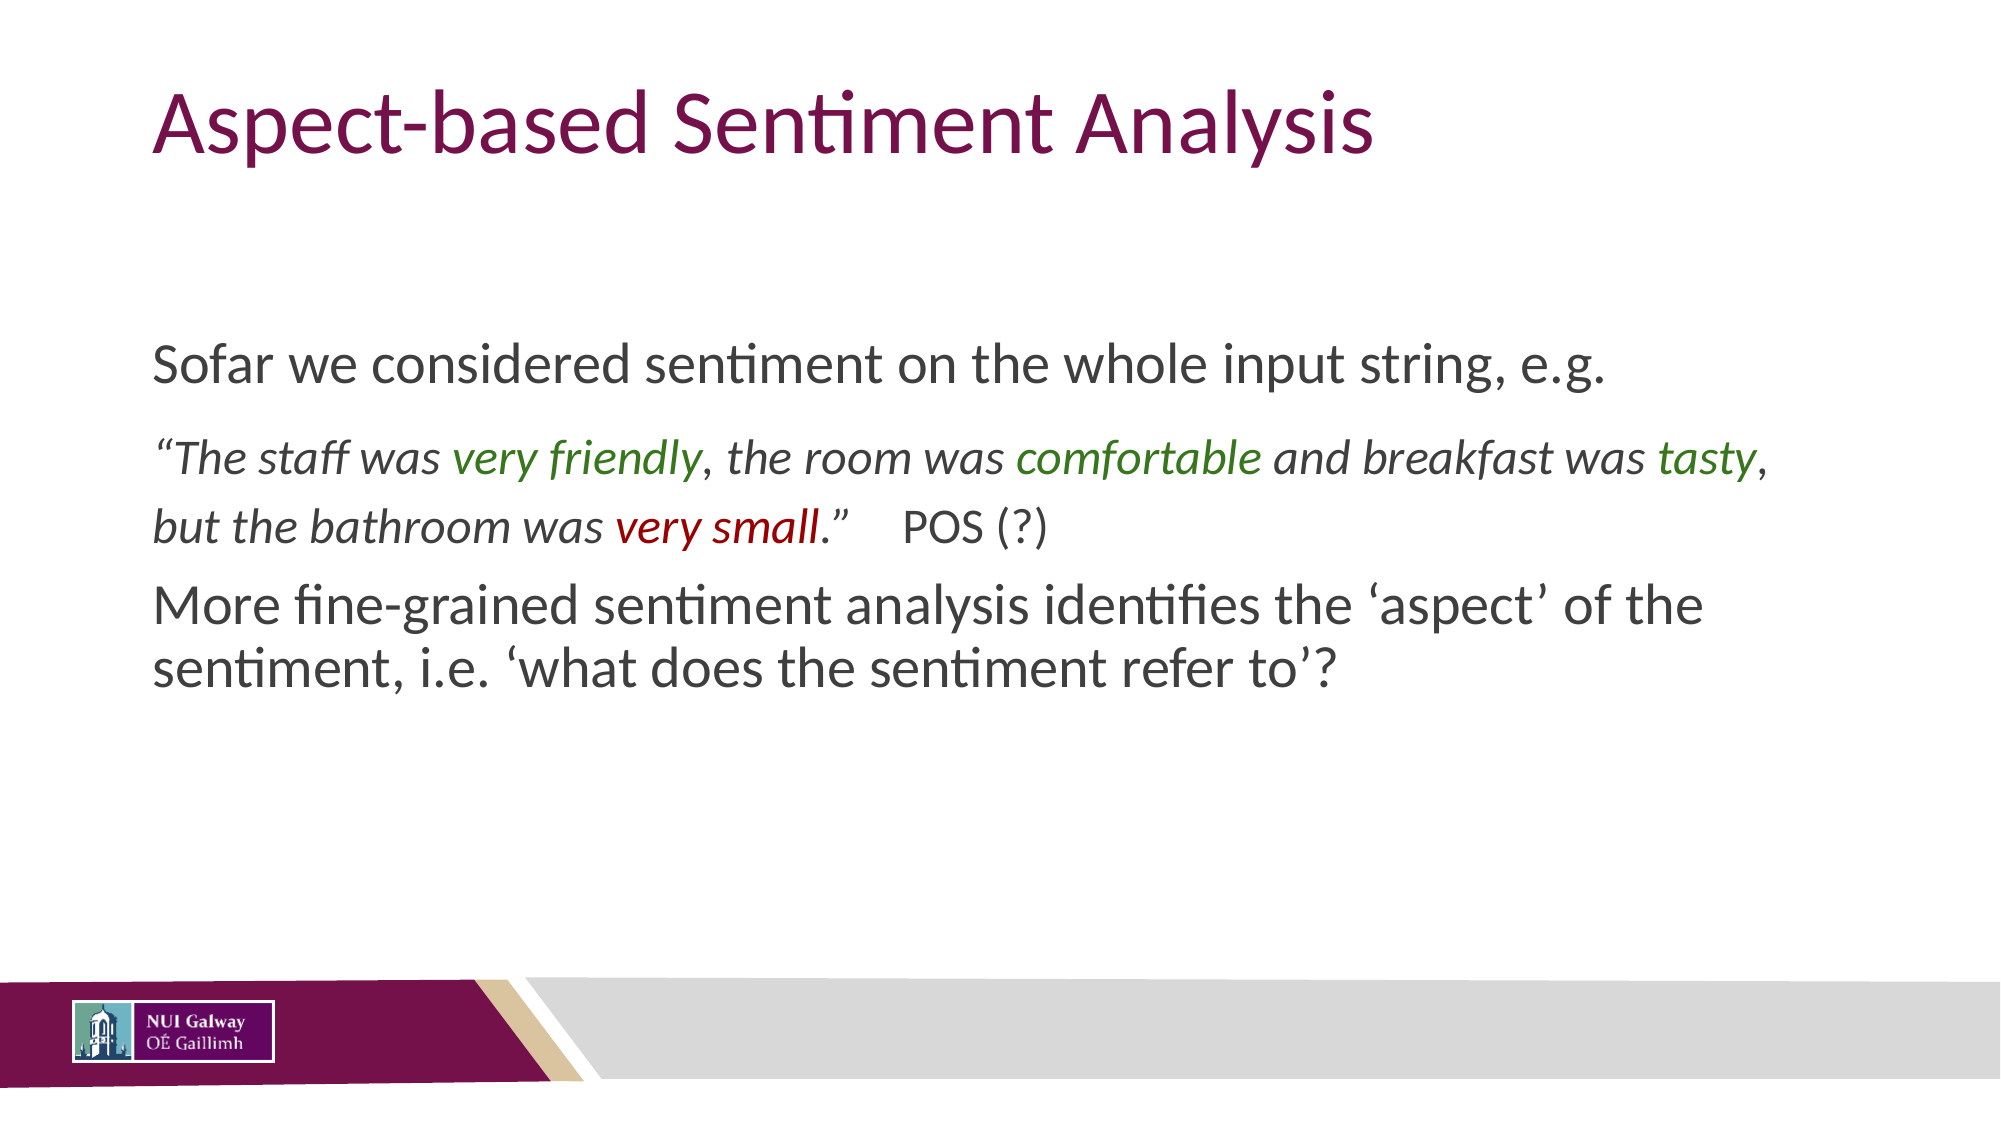

# Aspect-based Sentiment Analysis
Sofar we considered sentiment on the whole input string, e.g.
“The staff was very friendly, the room was comfortable and breakfast was tasty, but the bathroom was very small.”	POS (?)
More fine-grained sentiment analysis identifies the ‘aspect’ of the sentiment, i.e. ‘what does the sentiment refer to’?